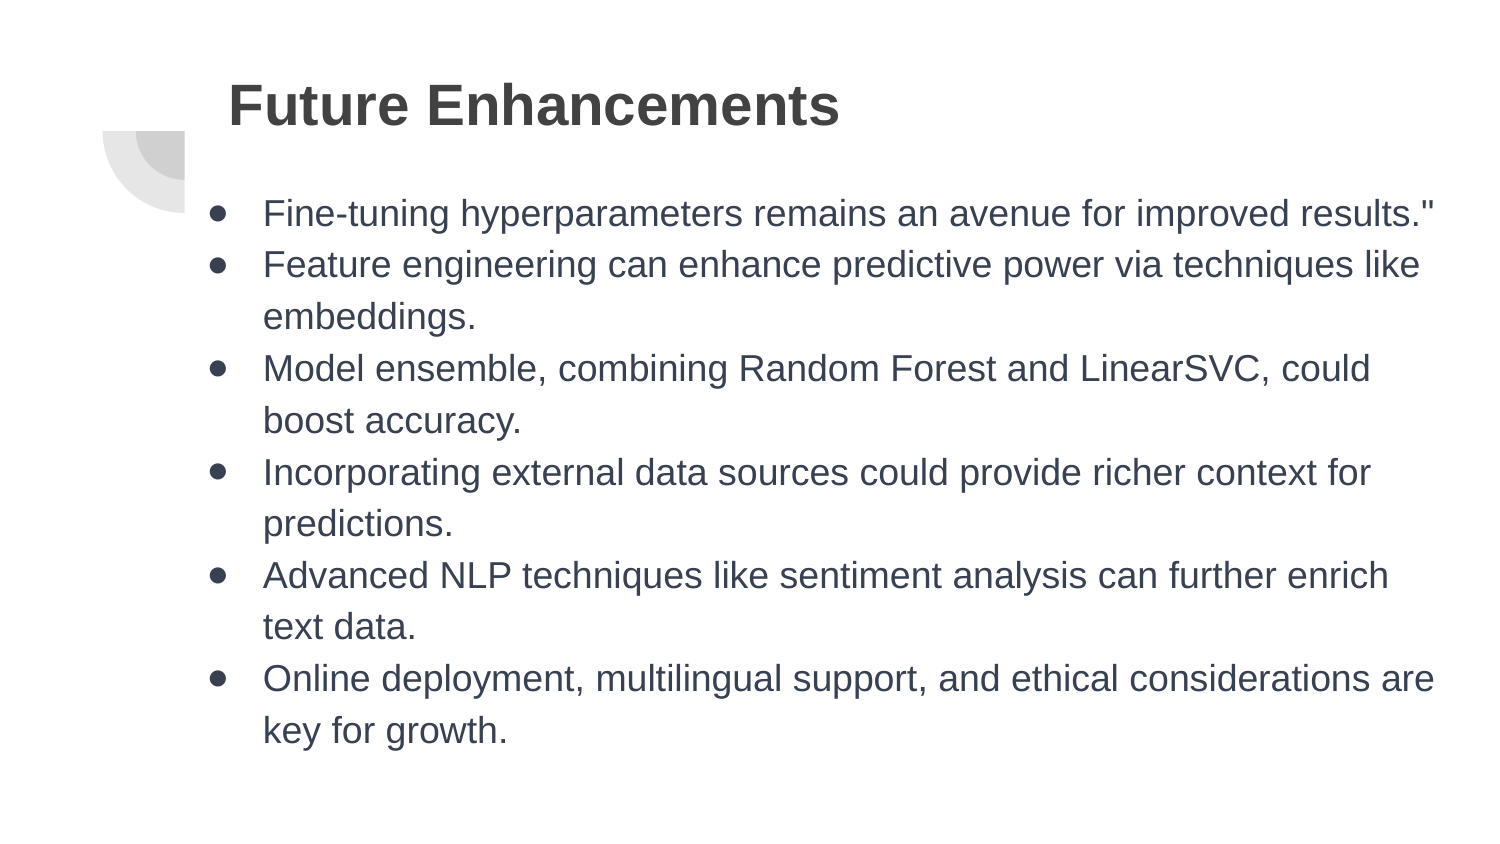

# Future Enhancements
Fine-tuning hyperparameters remains an avenue for improved results."
Feature engineering can enhance predictive power via techniques like embeddings.
Model ensemble, combining Random Forest and LinearSVC, could boost accuracy.
Incorporating external data sources could provide richer context for predictions.
Advanced NLP techniques like sentiment analysis can further enrich text data.
Online deployment, multilingual support, and ethical considerations are key for growth.